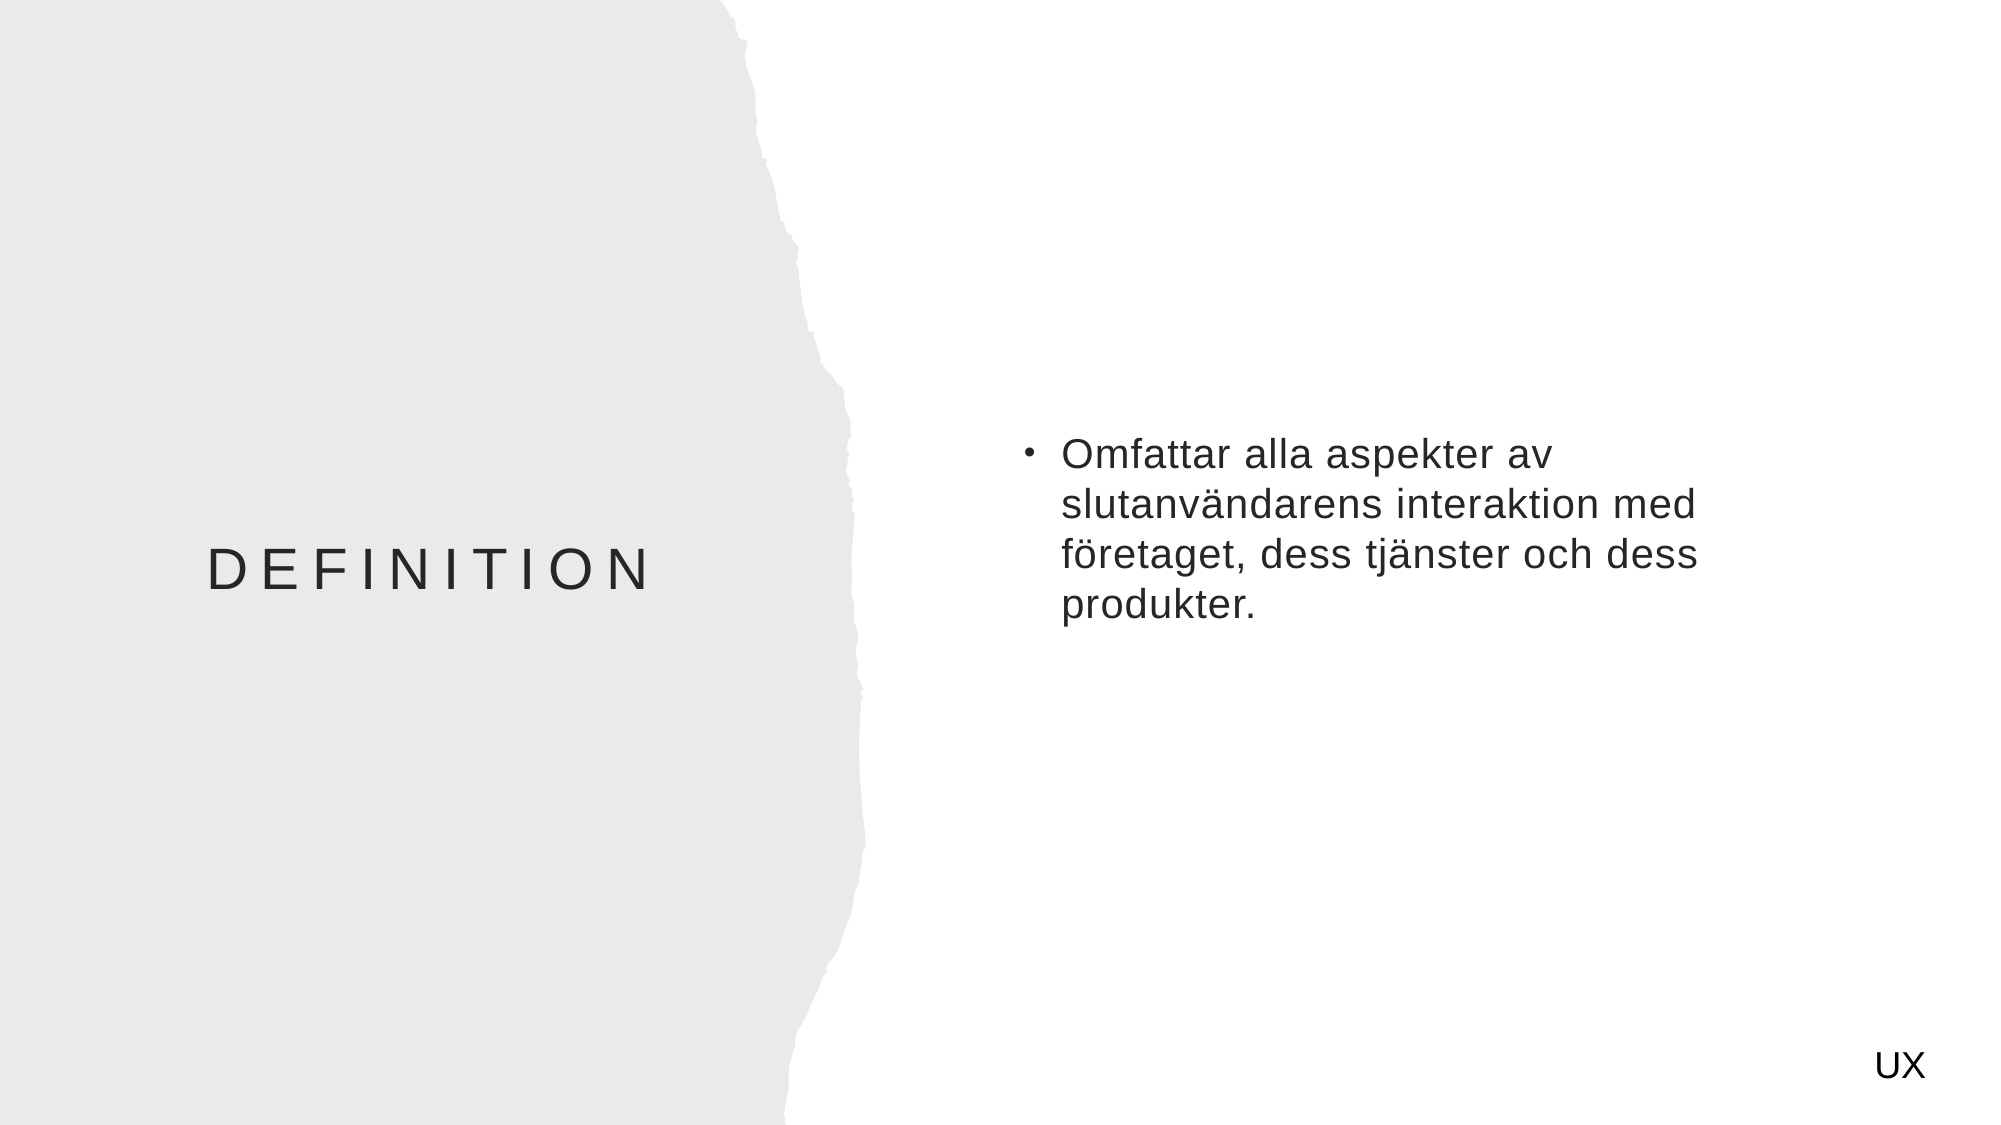

Omfattar alla aspekter av slutanvändarens interaktion med företaget, dess tjänster och dess produkter.

# Definition
UX